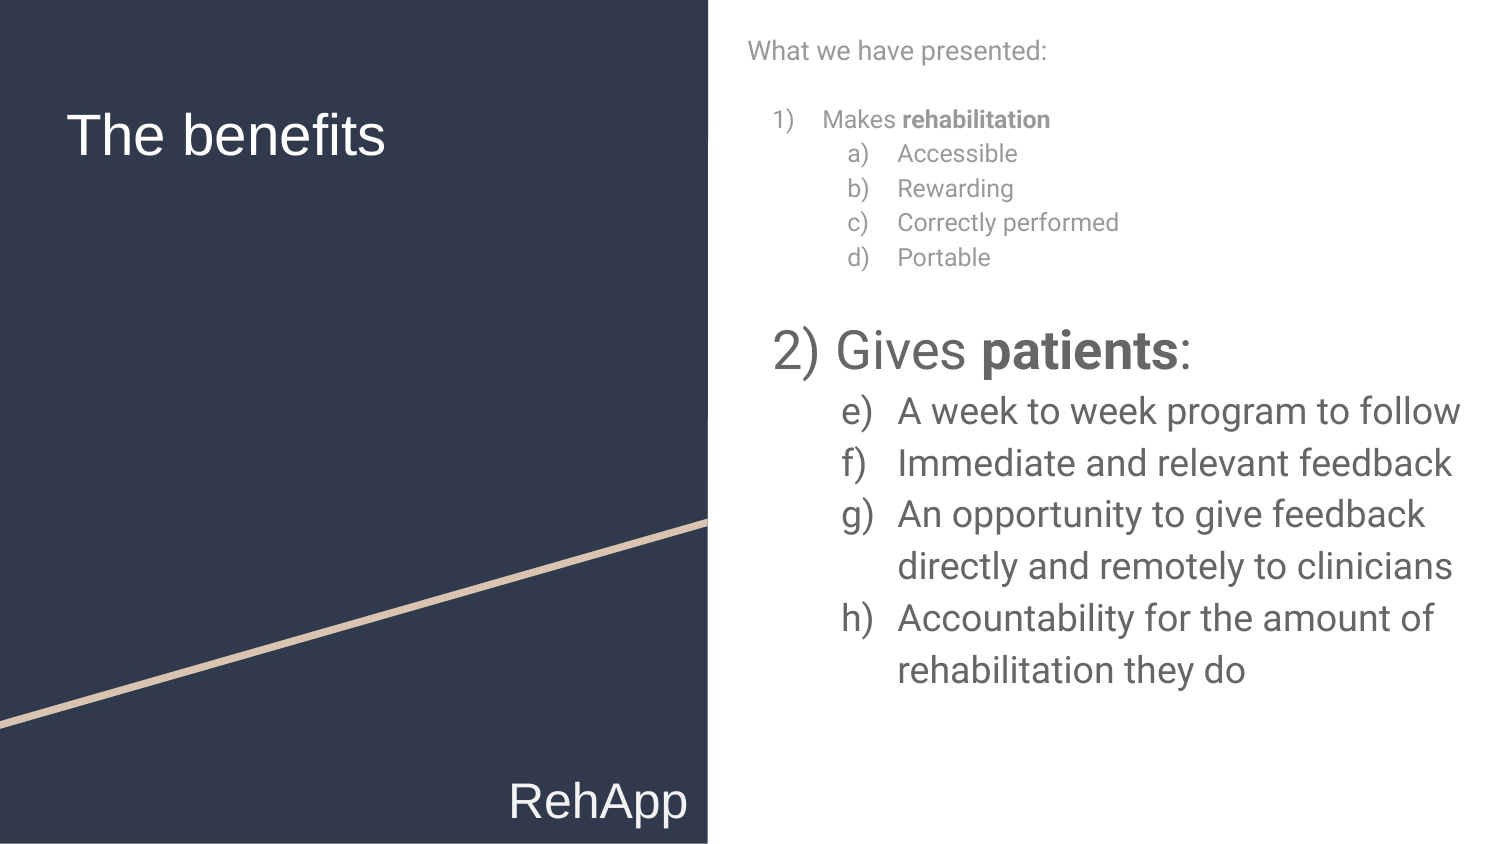

What we have presented:
Makes rehabilitation
Accessible
Rewarding
Correctly performed
Portable

2) Gives patients:
A week to week program to follow
Immediate and relevant feedback
An opportunity to give feedback directly and remotely to clinicians
Accountability for the amount of rehabilitation they do

# The benefits
RehApp